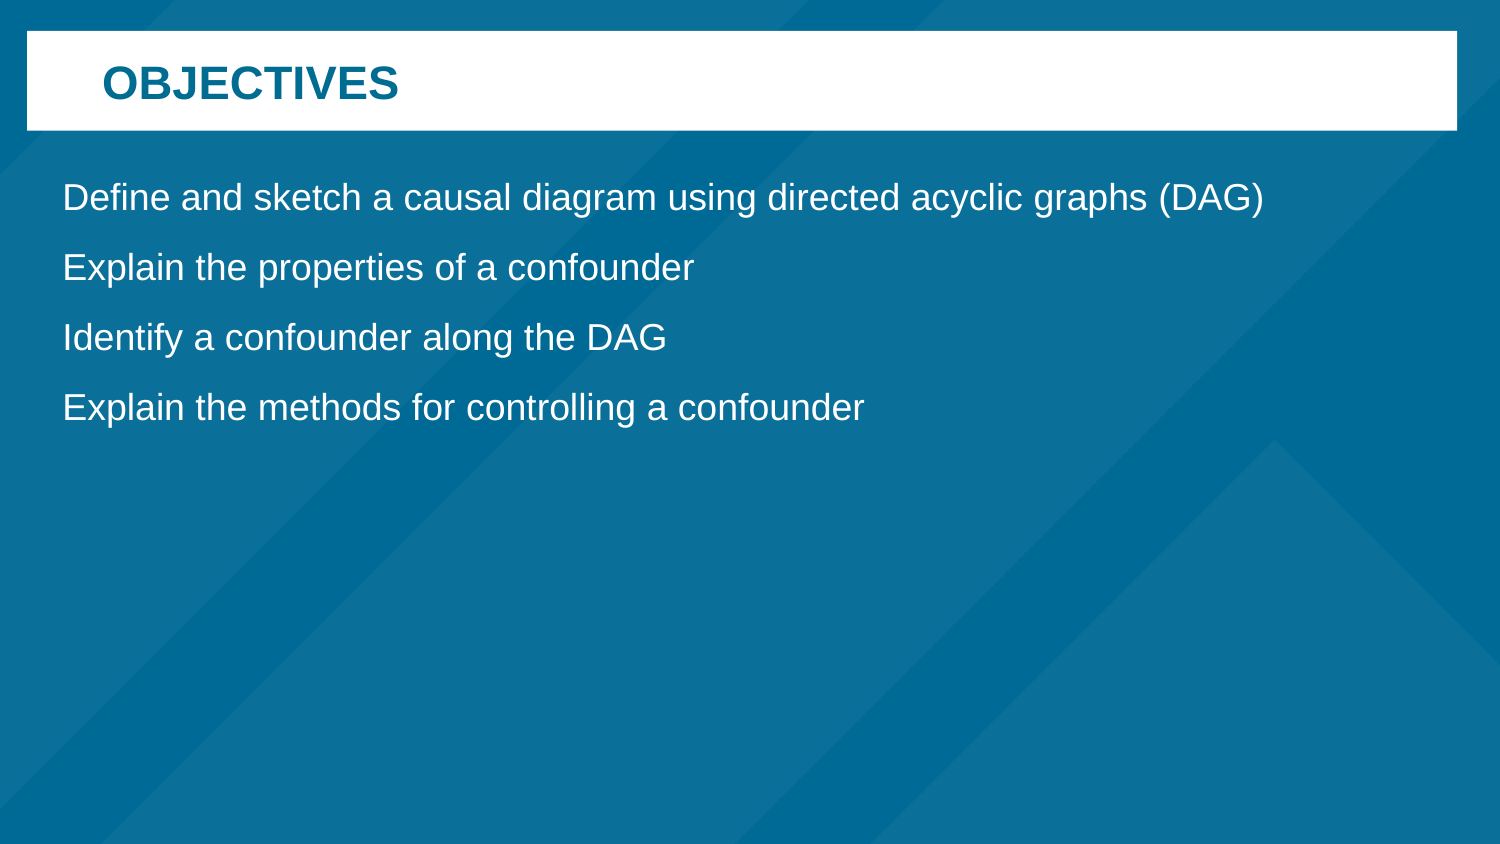

# objectives
Define and sketch a causal diagram using directed acyclic graphs (DAG)
Explain the properties of a confounder
Identify a confounder along the DAG
Explain the methods for controlling a confounder